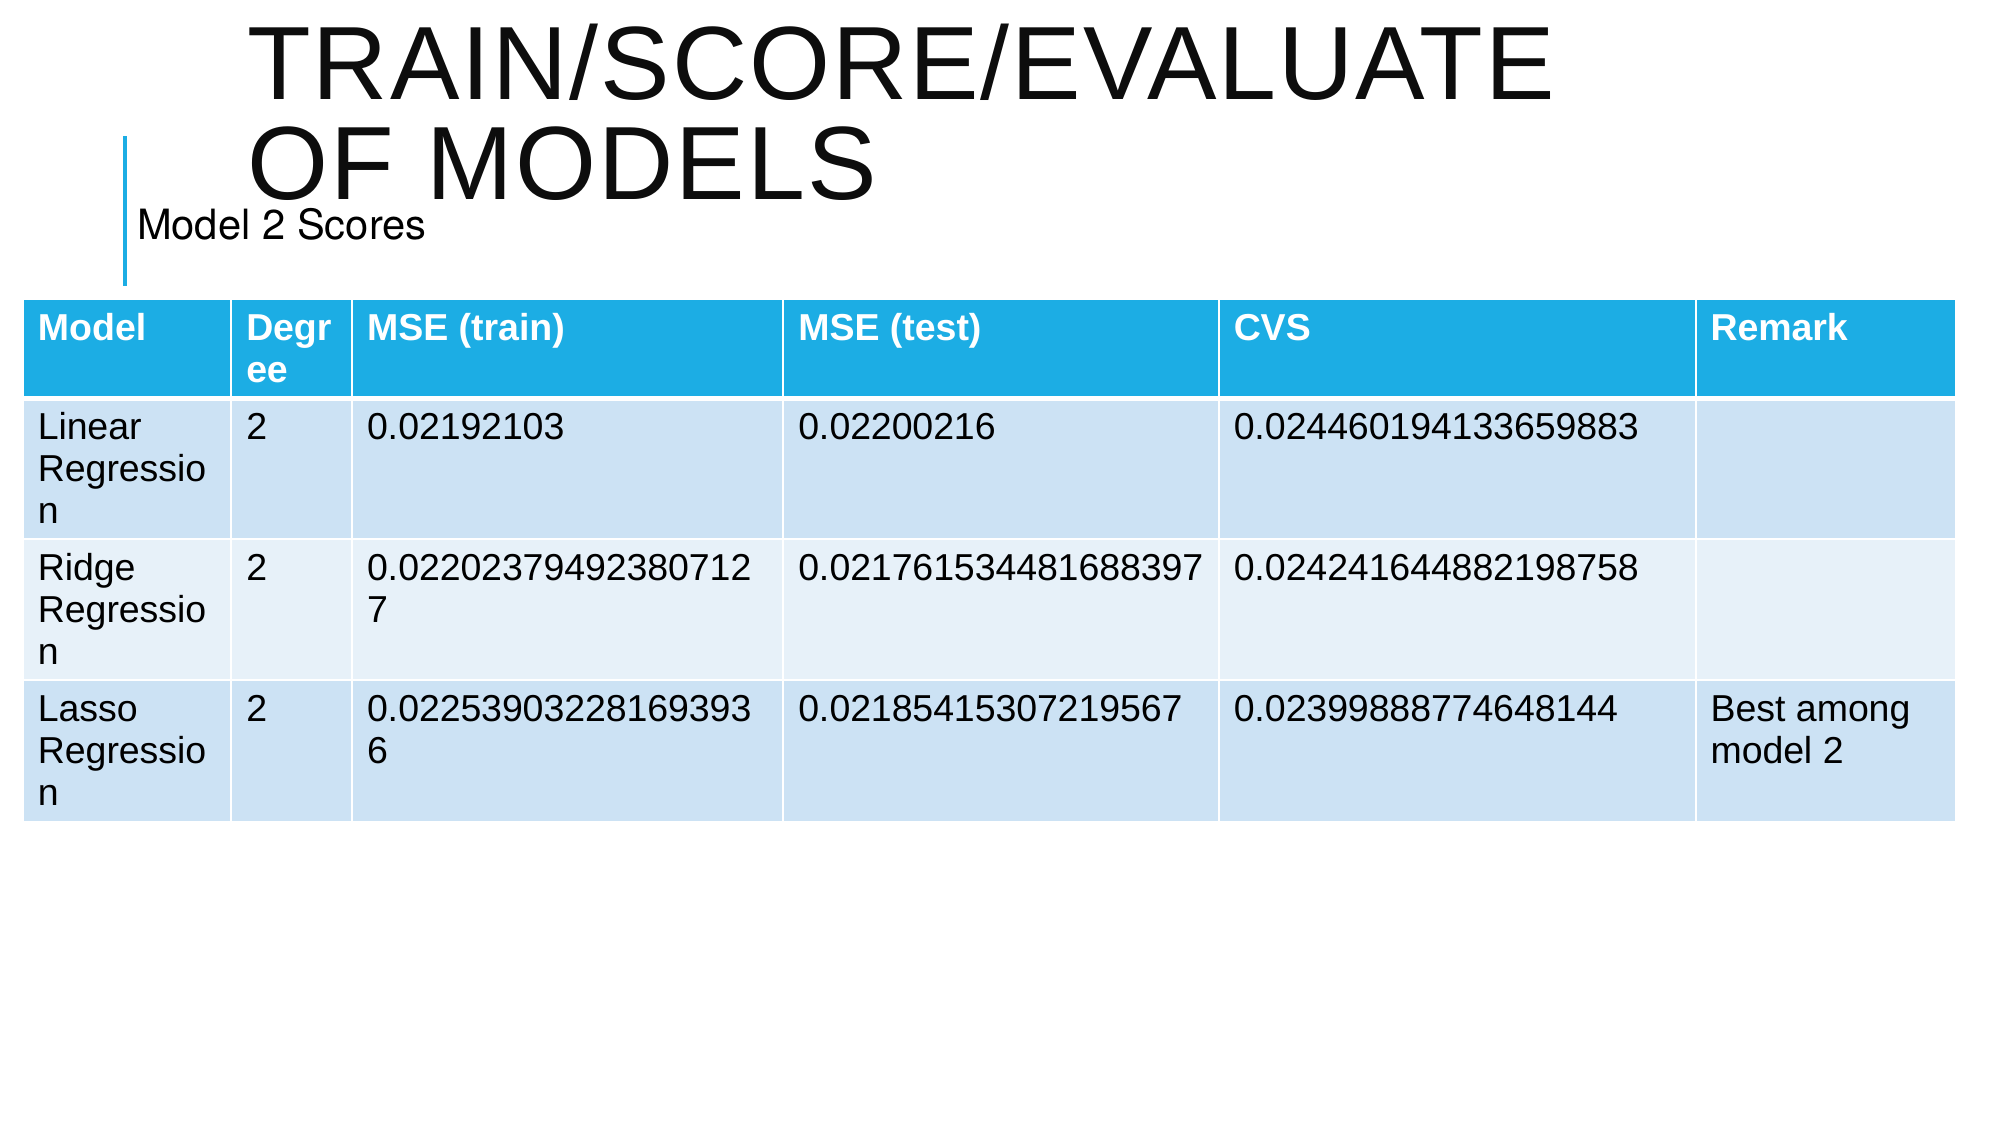

# Train/score/evaluate of models
Model 2 Scores
| Model | Degree | MSE (train) | MSE (test) | CVS | Remark |
| --- | --- | --- | --- | --- | --- |
| Linear Regression | 2 | 0.02192103 | 0.02200216 | 0.024460194133659883 |  |
| Ridge Regression | 2 | 0.022023794923807127 | 0.021761534481688397 | 0.024241644882198758 |  |
| Lasso Regression | 2 | 0.022539032281693936 | 0.02185415307219567 | 0.02399888774648144 | Best among model 2 |